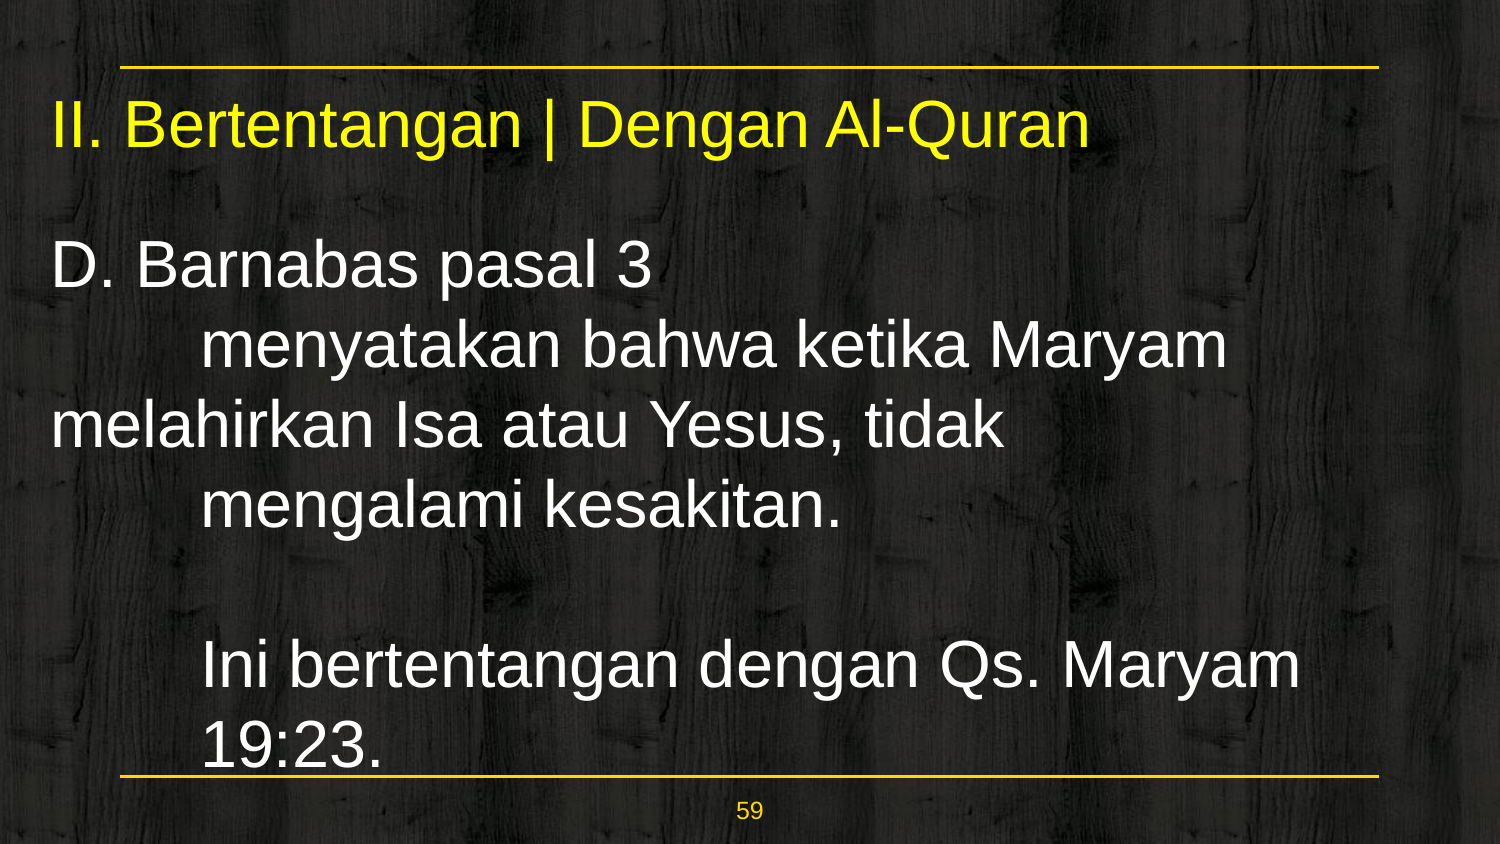

II. Bertentangan | Dengan Al-Quran

D. Barnabas pasal 3
	menyatakan bahwa ketika Maryam 	melahirkan Isa atau Yesus, tidak
	mengalami kesakitan.

	Ini bertentangan dengan Qs. Maryam
	19:23.
59